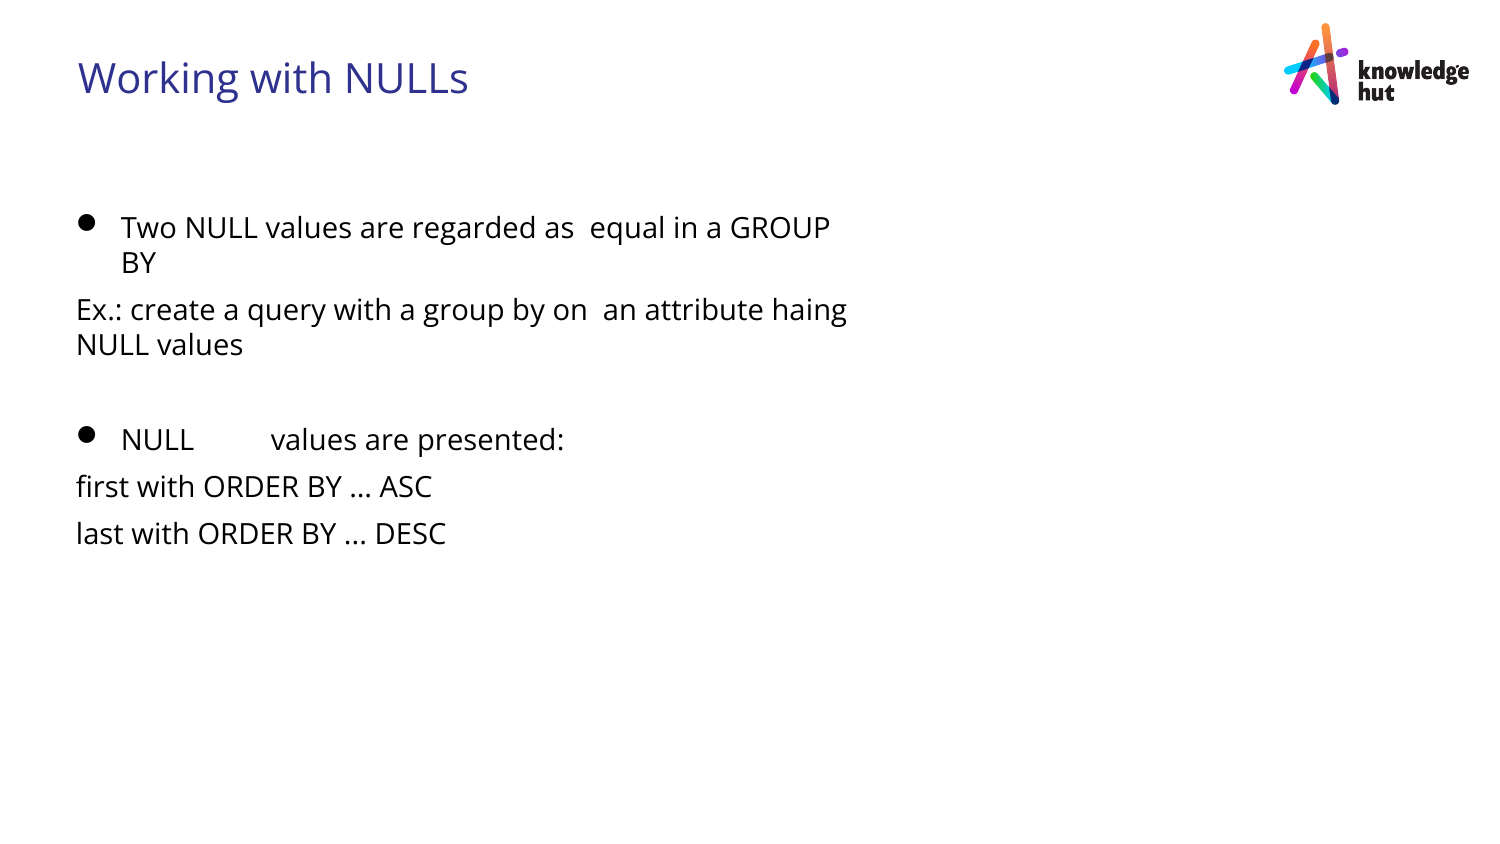

Working with NULLs
Two NULL values are regarded as  equal in a GROUP BY
Ex.: create a query with a group by on  an attribute haing NULL values

NULL	values are presented:
first with ORDER BY … ASC
last with ORDER BY ... DESC